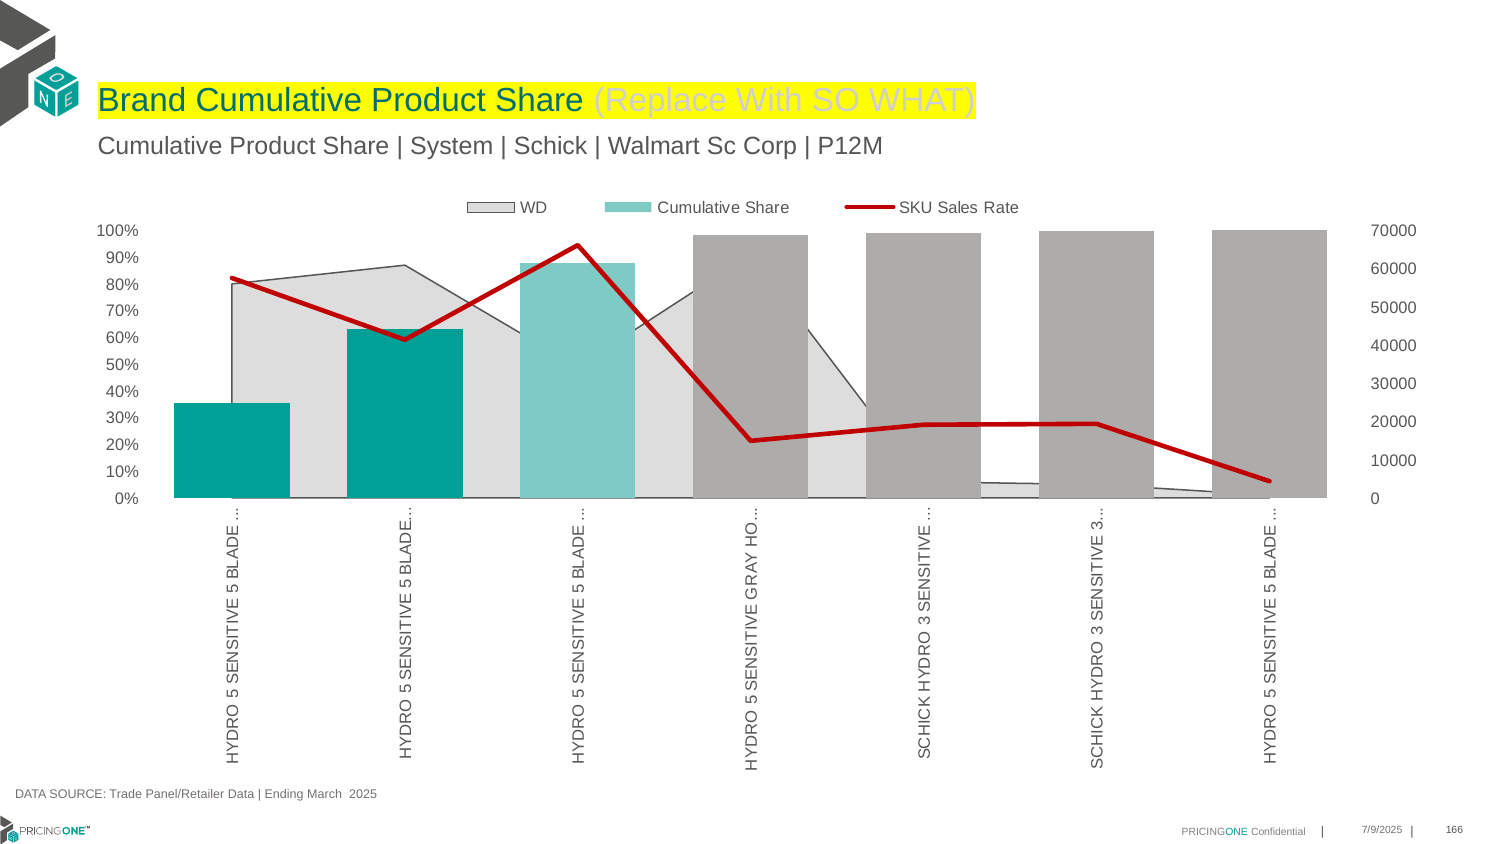

# Brand Cumulative Product Share (Replace With SO WHAT)
Cumulative Product Share | System | Schick | Walmart Sc Corp | P12M

### Chart

| Category | WD | Cumulative Share | SKU Sales Rate |
|---|---|---|---|
| HYDRO 5 SENSITIVE 5 BLADE REFILL SENSITIVE 6CT | 0.8 | 0.3534812207647088 | 57541.3875 |
| HYDRO 5 SENSITIVE 5 BLADE RAZOR SENSITIVE 3CT | 0.87 | 0.6299128112966287 | 41378.275862068964 |
| HYDRO 5 SENSITIVE 5 BLADE REFILL SENSITIVE 12CT | 0.49 | 0.8787092287765108 | 66122.91836734694 |
| HYDRO 5 SENSITIVE GRAY HOLIDAY GIFT PACK 5 BLADE RAZOR SENSITIVE 3CT | 0.91 | 0.9829938105419516 | 14923.912087912087 |
| SCHICK HYDRO 3 SENSITIVE 3 BLADE RAZOR SENSITIVE 4CT | 0.06 | 0.9918164221056198 | 19149.166666666668 |
| SCHICK HYDRO 3 SENSITIVE 3 BLADE REFILL SENSITIVE 5CT | 0.05 | 0.9992576858350148 | 19381.2 |
| HYDRO 5 SENSITIVE 5 BLADE REFILL SENSITIVE 4CT | 0.01 | 0.999592406787241 | 4359.0 |
DATA SOURCE: Trade Panel/Retailer Data | Ending March  2025

7/9/2025
166